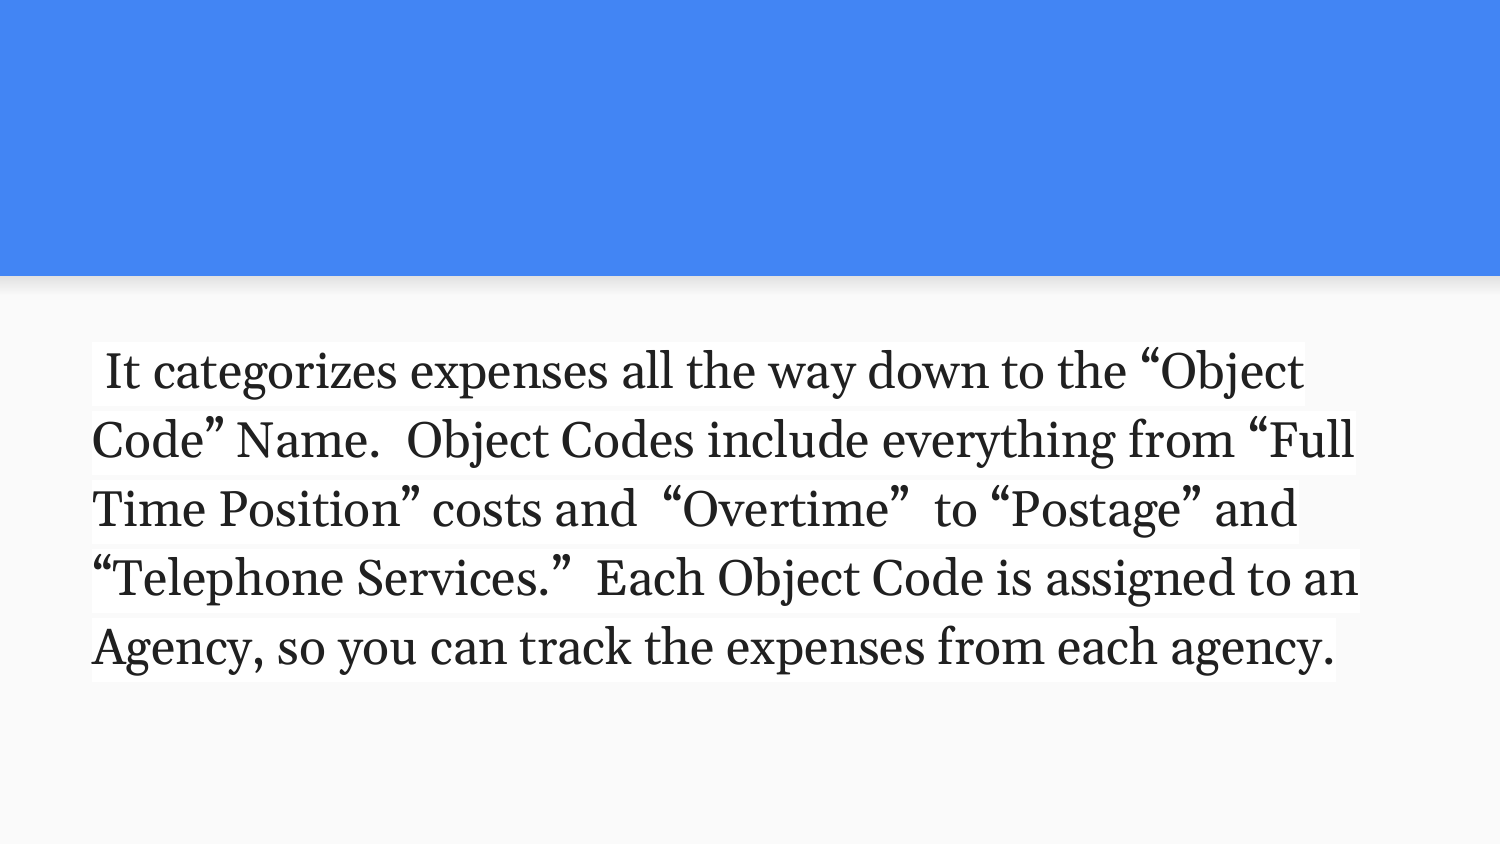

#
 It categorizes expenses all the way down to the “Object Code” Name.  Object Codes include everything from “Full Time Position” costs and  “Overtime”  to “Postage” and “Telephone Services.”  Each Object Code is assigned to an Agency, so you can track the expenses from each agency.